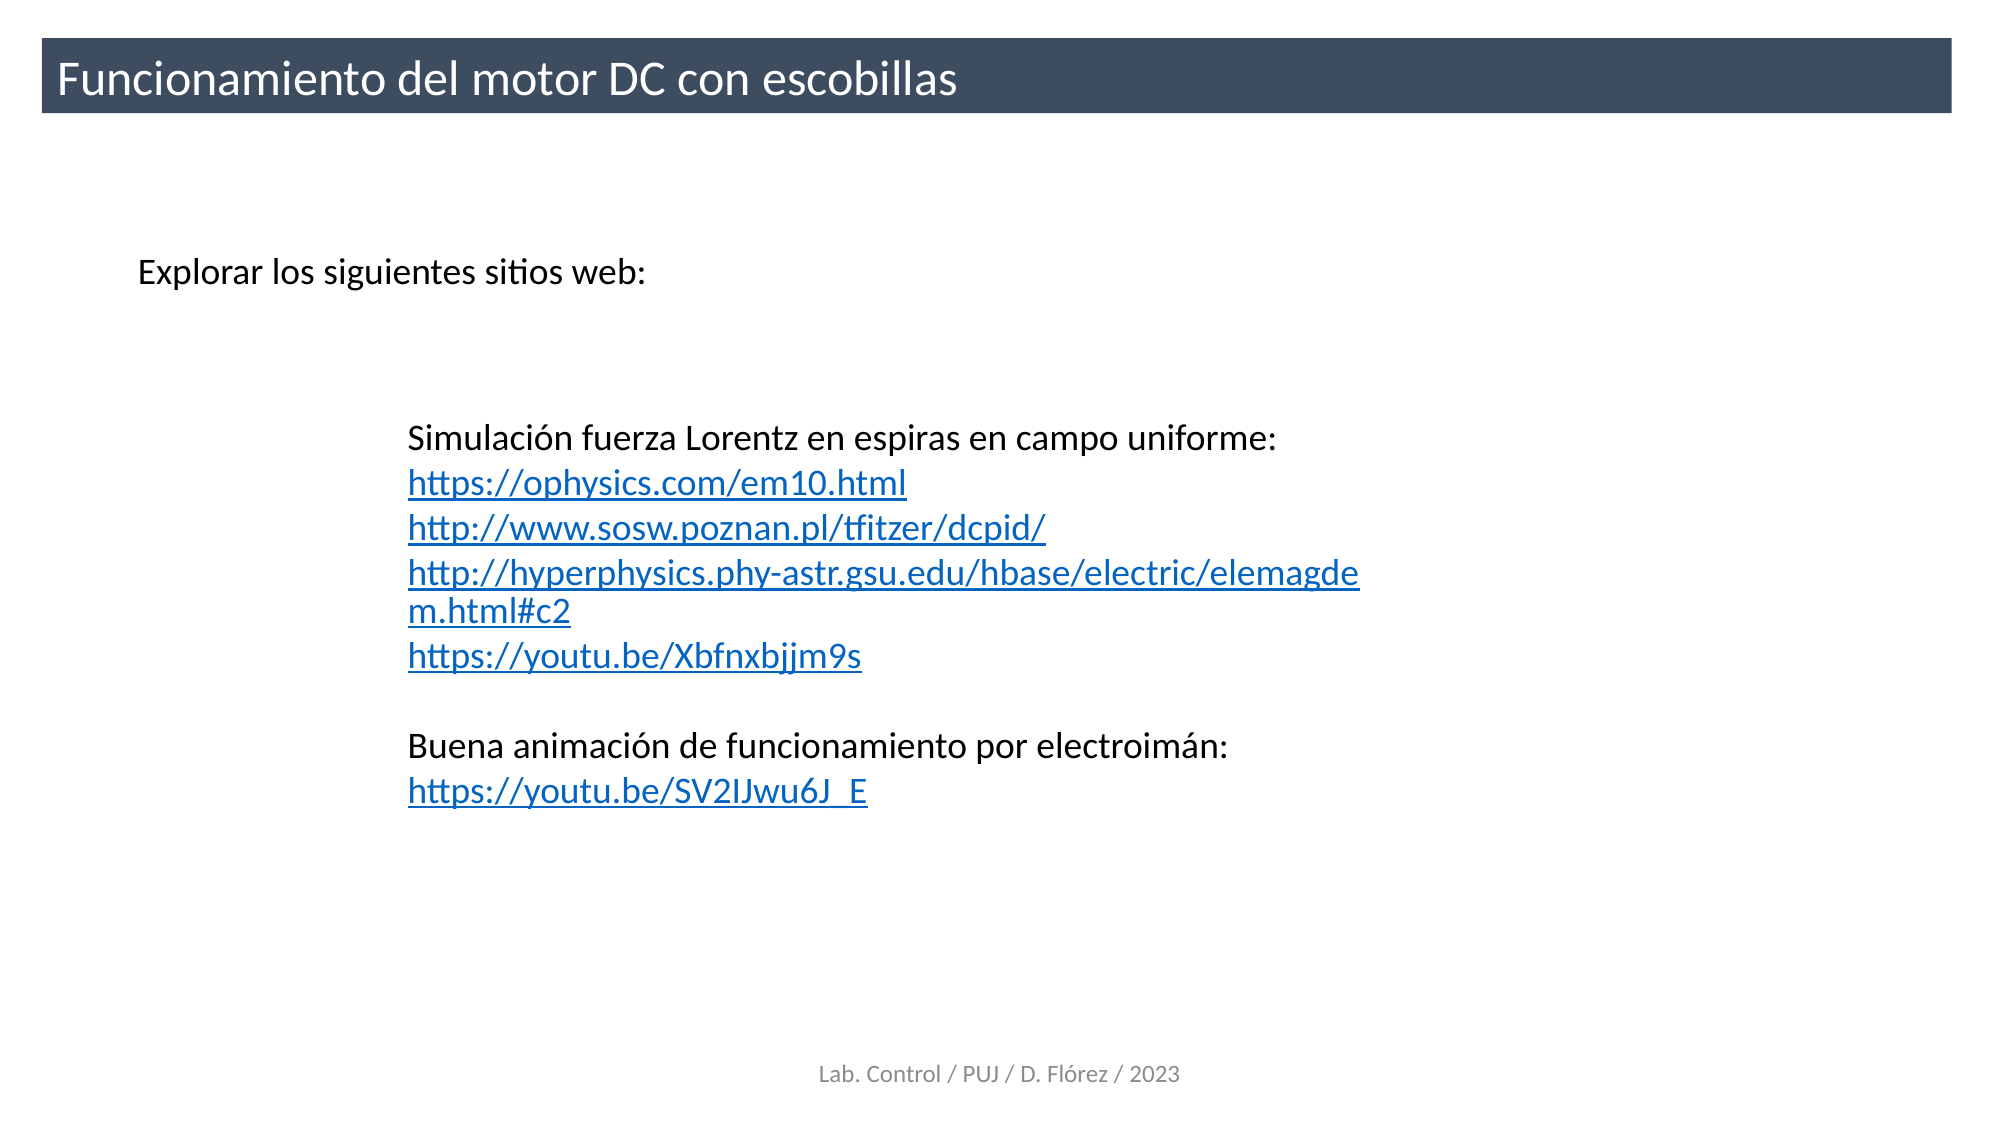

Funcionamiento del motor DC con escobillas
Explorar los siguientes sitios web:
Simulación fuerza Lorentz en espiras en campo uniforme:
https://ophysics.com/em10.html
http://www.sosw.poznan.pl/tfitzer/dcpid/
http://hyperphysics.phy-astr.gsu.edu/hbase/electric/elemagdem.html#c2
https://youtu.be/Xbfnxbjjm9s

Buena animación de funcionamiento por electroimán: https://youtu.be/SV2IJwu6J_E
Lab. Control / PUJ / D. Flórez / 2023